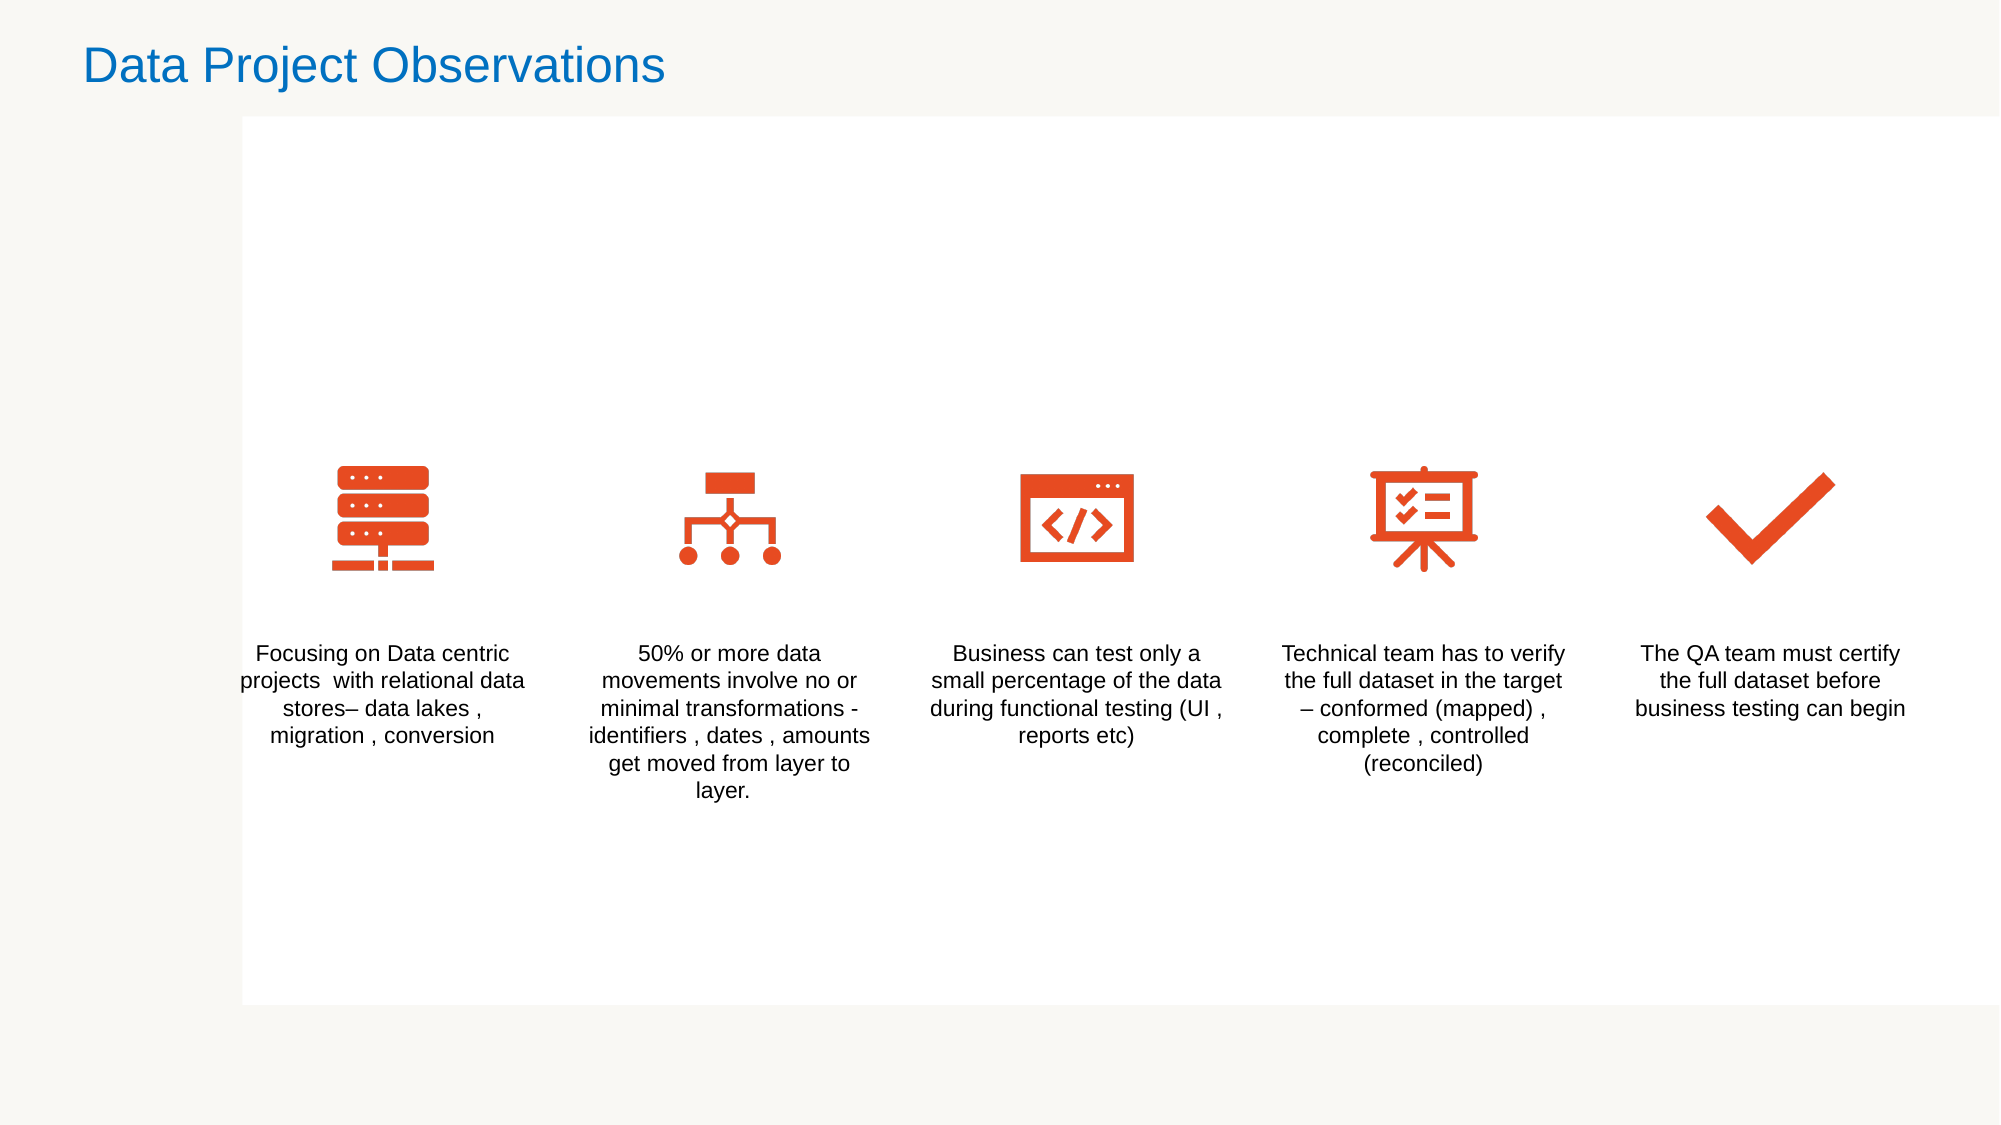

# Data Project Observations
Focusing on Data centric projects  with relational data stores– data lakes , migration , conversion
50% or more data movements involve no or minimal transformations - identifiers , dates , amounts get moved from layer to layer.
Business can test only a small percentage of the data during functional testing (UI , reports etc)
Technical team has to verify the full dataset in the target – conformed (mapped) , complete , controlled (reconciled)
The QA team must certify the full dataset before business testing can begin